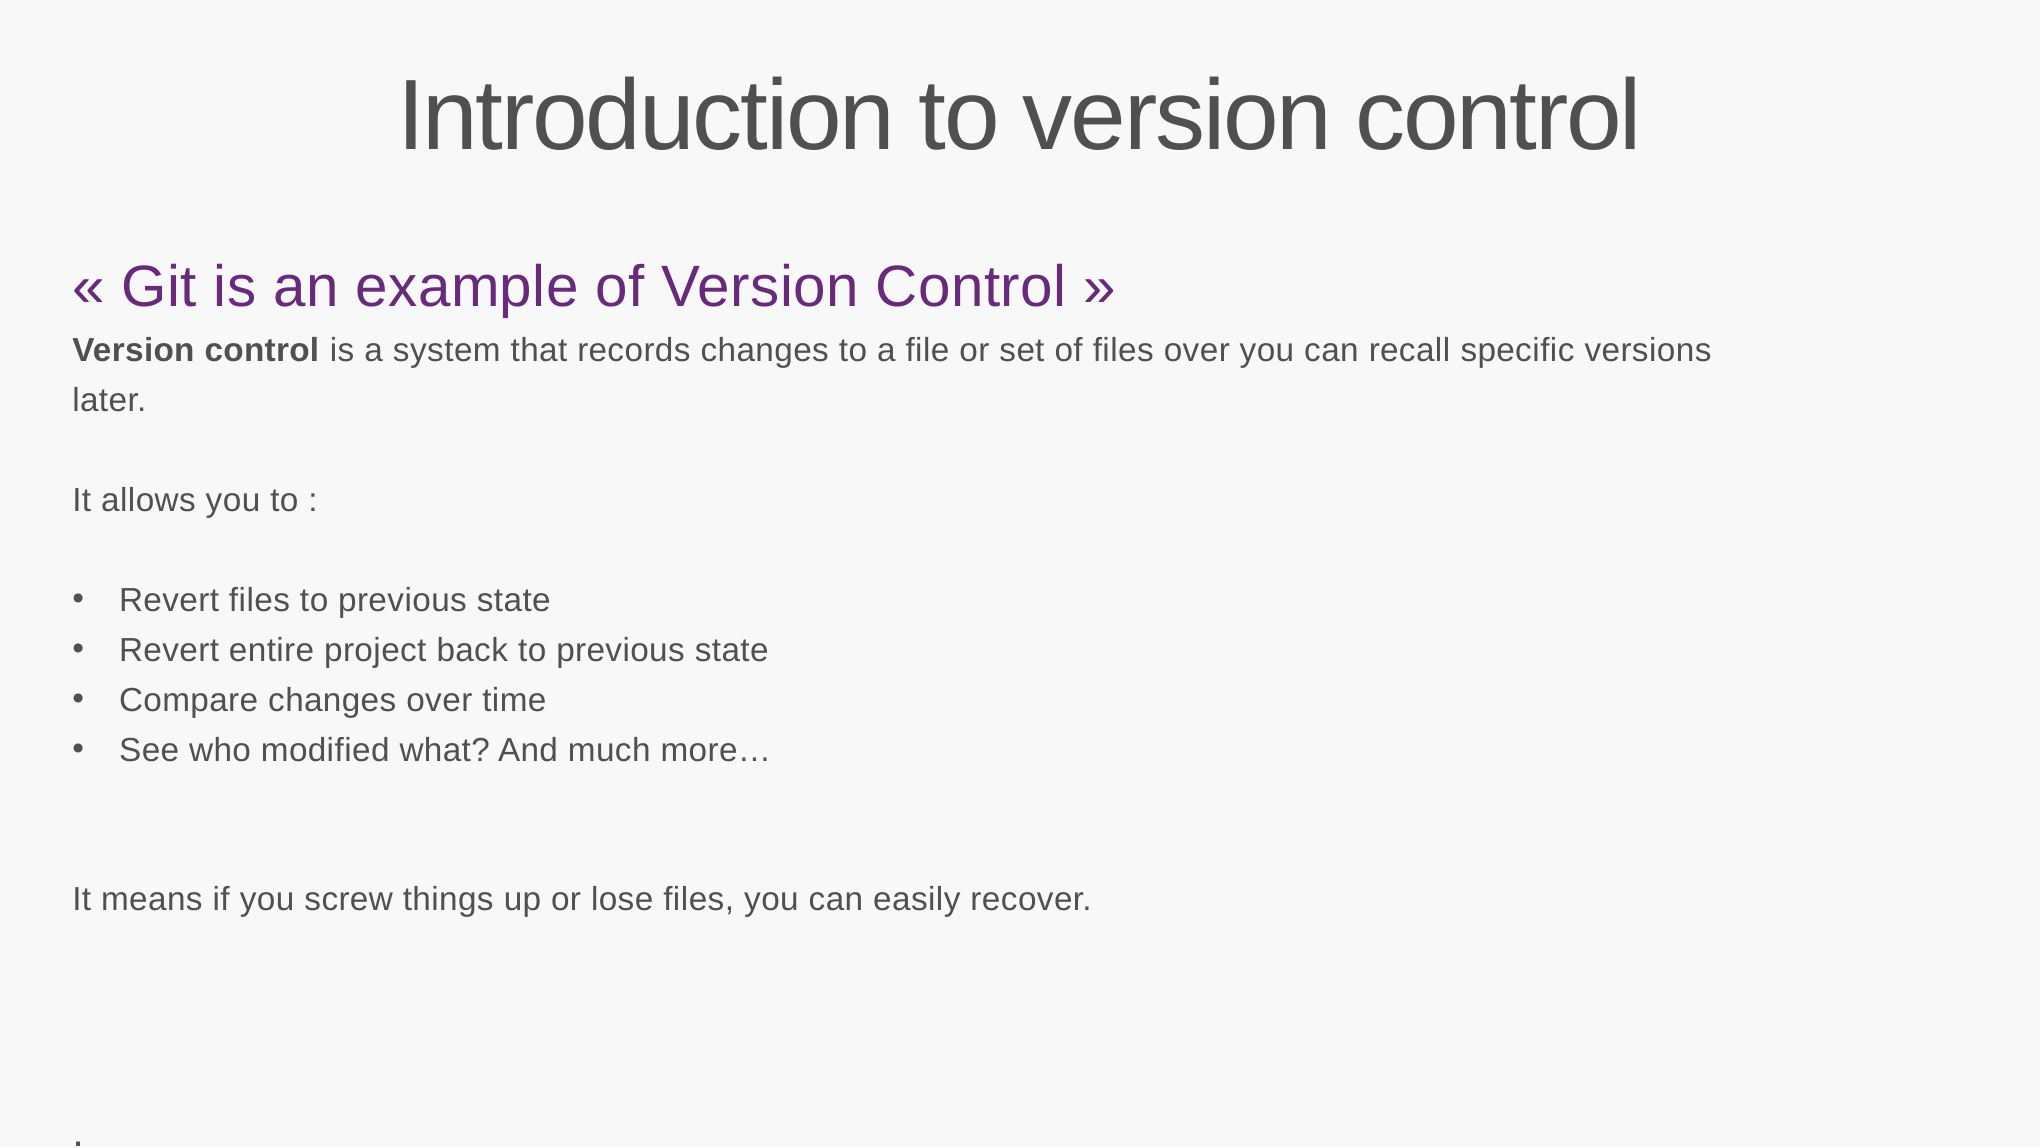

# Introduction to version control
« Git is an example of Version Control »
Version control is a system that records changes to a file or set of files over you can recall specific versions later.

It allows you to :

Revert files to previous state
Revert entire project back to previous state
Compare changes over time
See who modified what? And much more…

It means if you screw things up or lose files, you can easily recover.

.